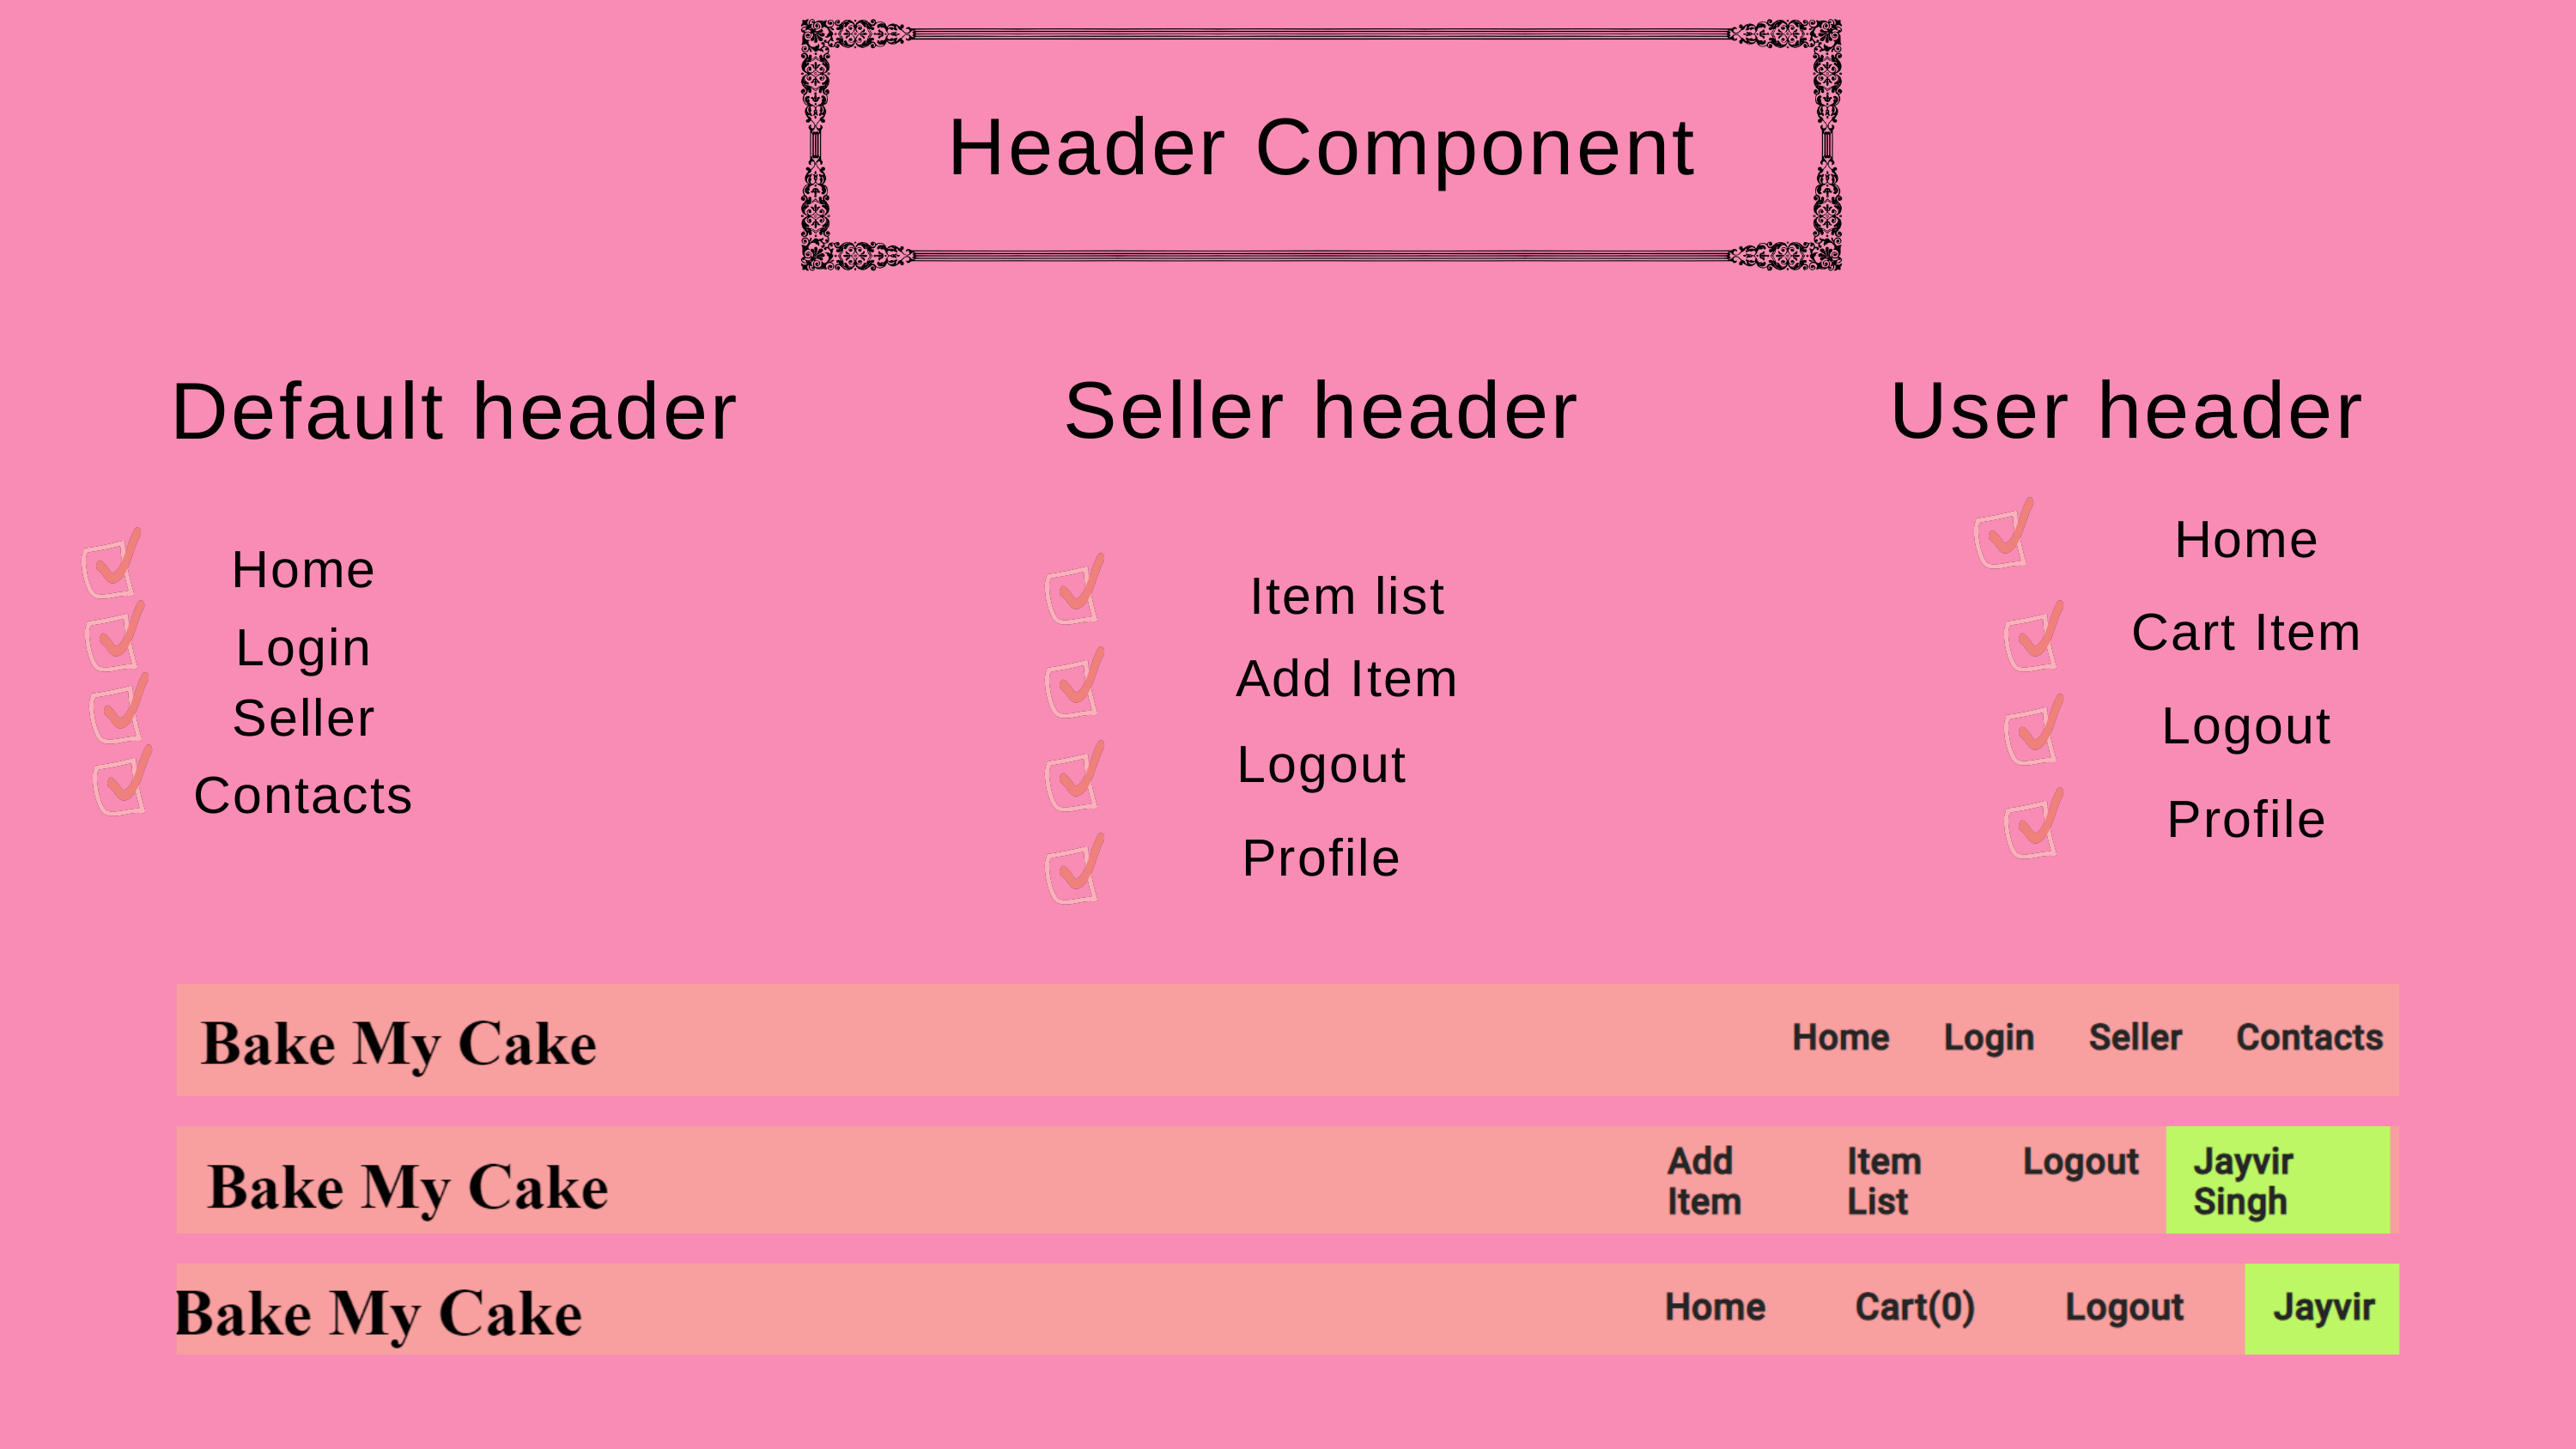

Header Component
Seller header
User header
Default header

Home

Home

Item list

Cart Item
Login

Add Item

Seller

Logout
Logout

Contacts

Profile
Profile